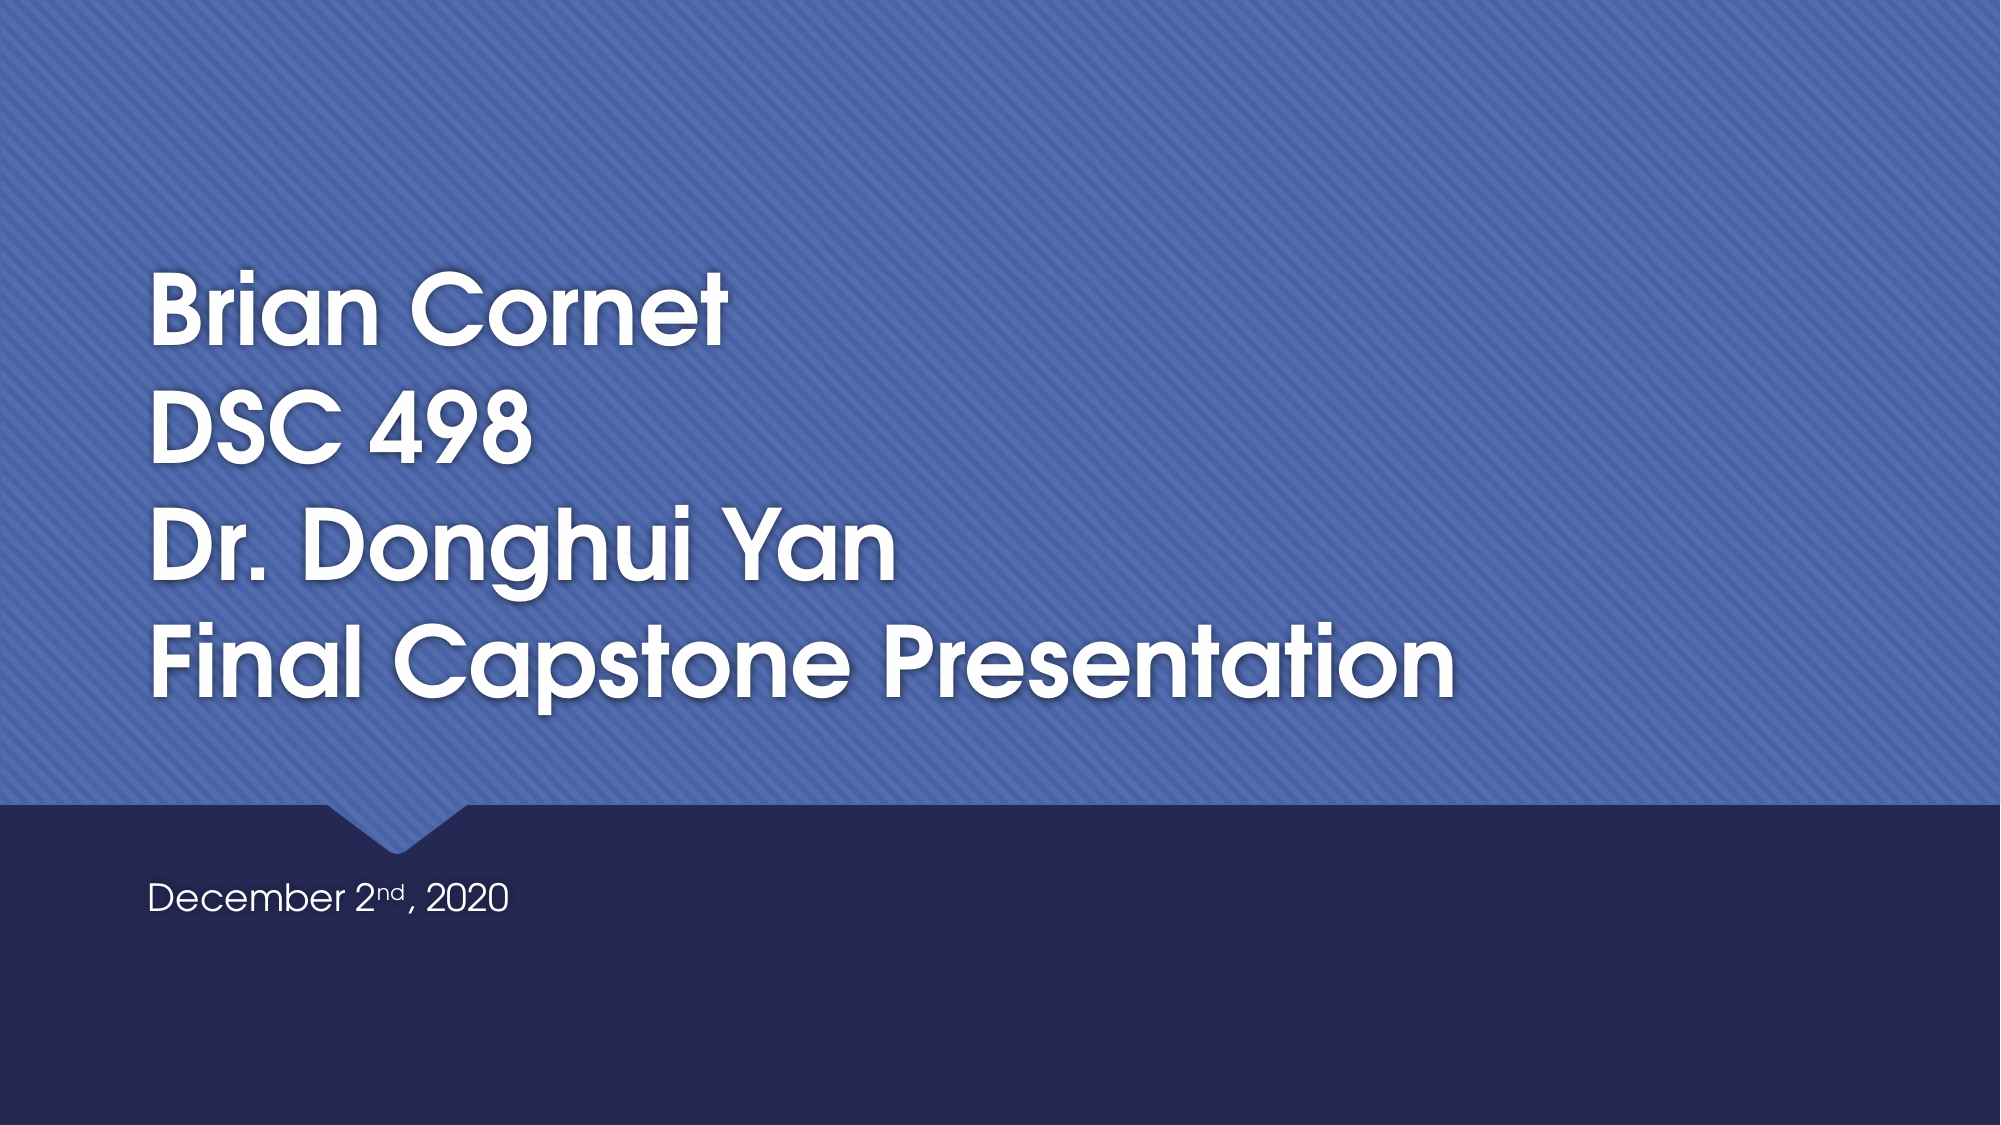

# Brian Cornet DSC 498 Dr. Donghui Yan Final Capstone Presentation
December 2nd, 2020